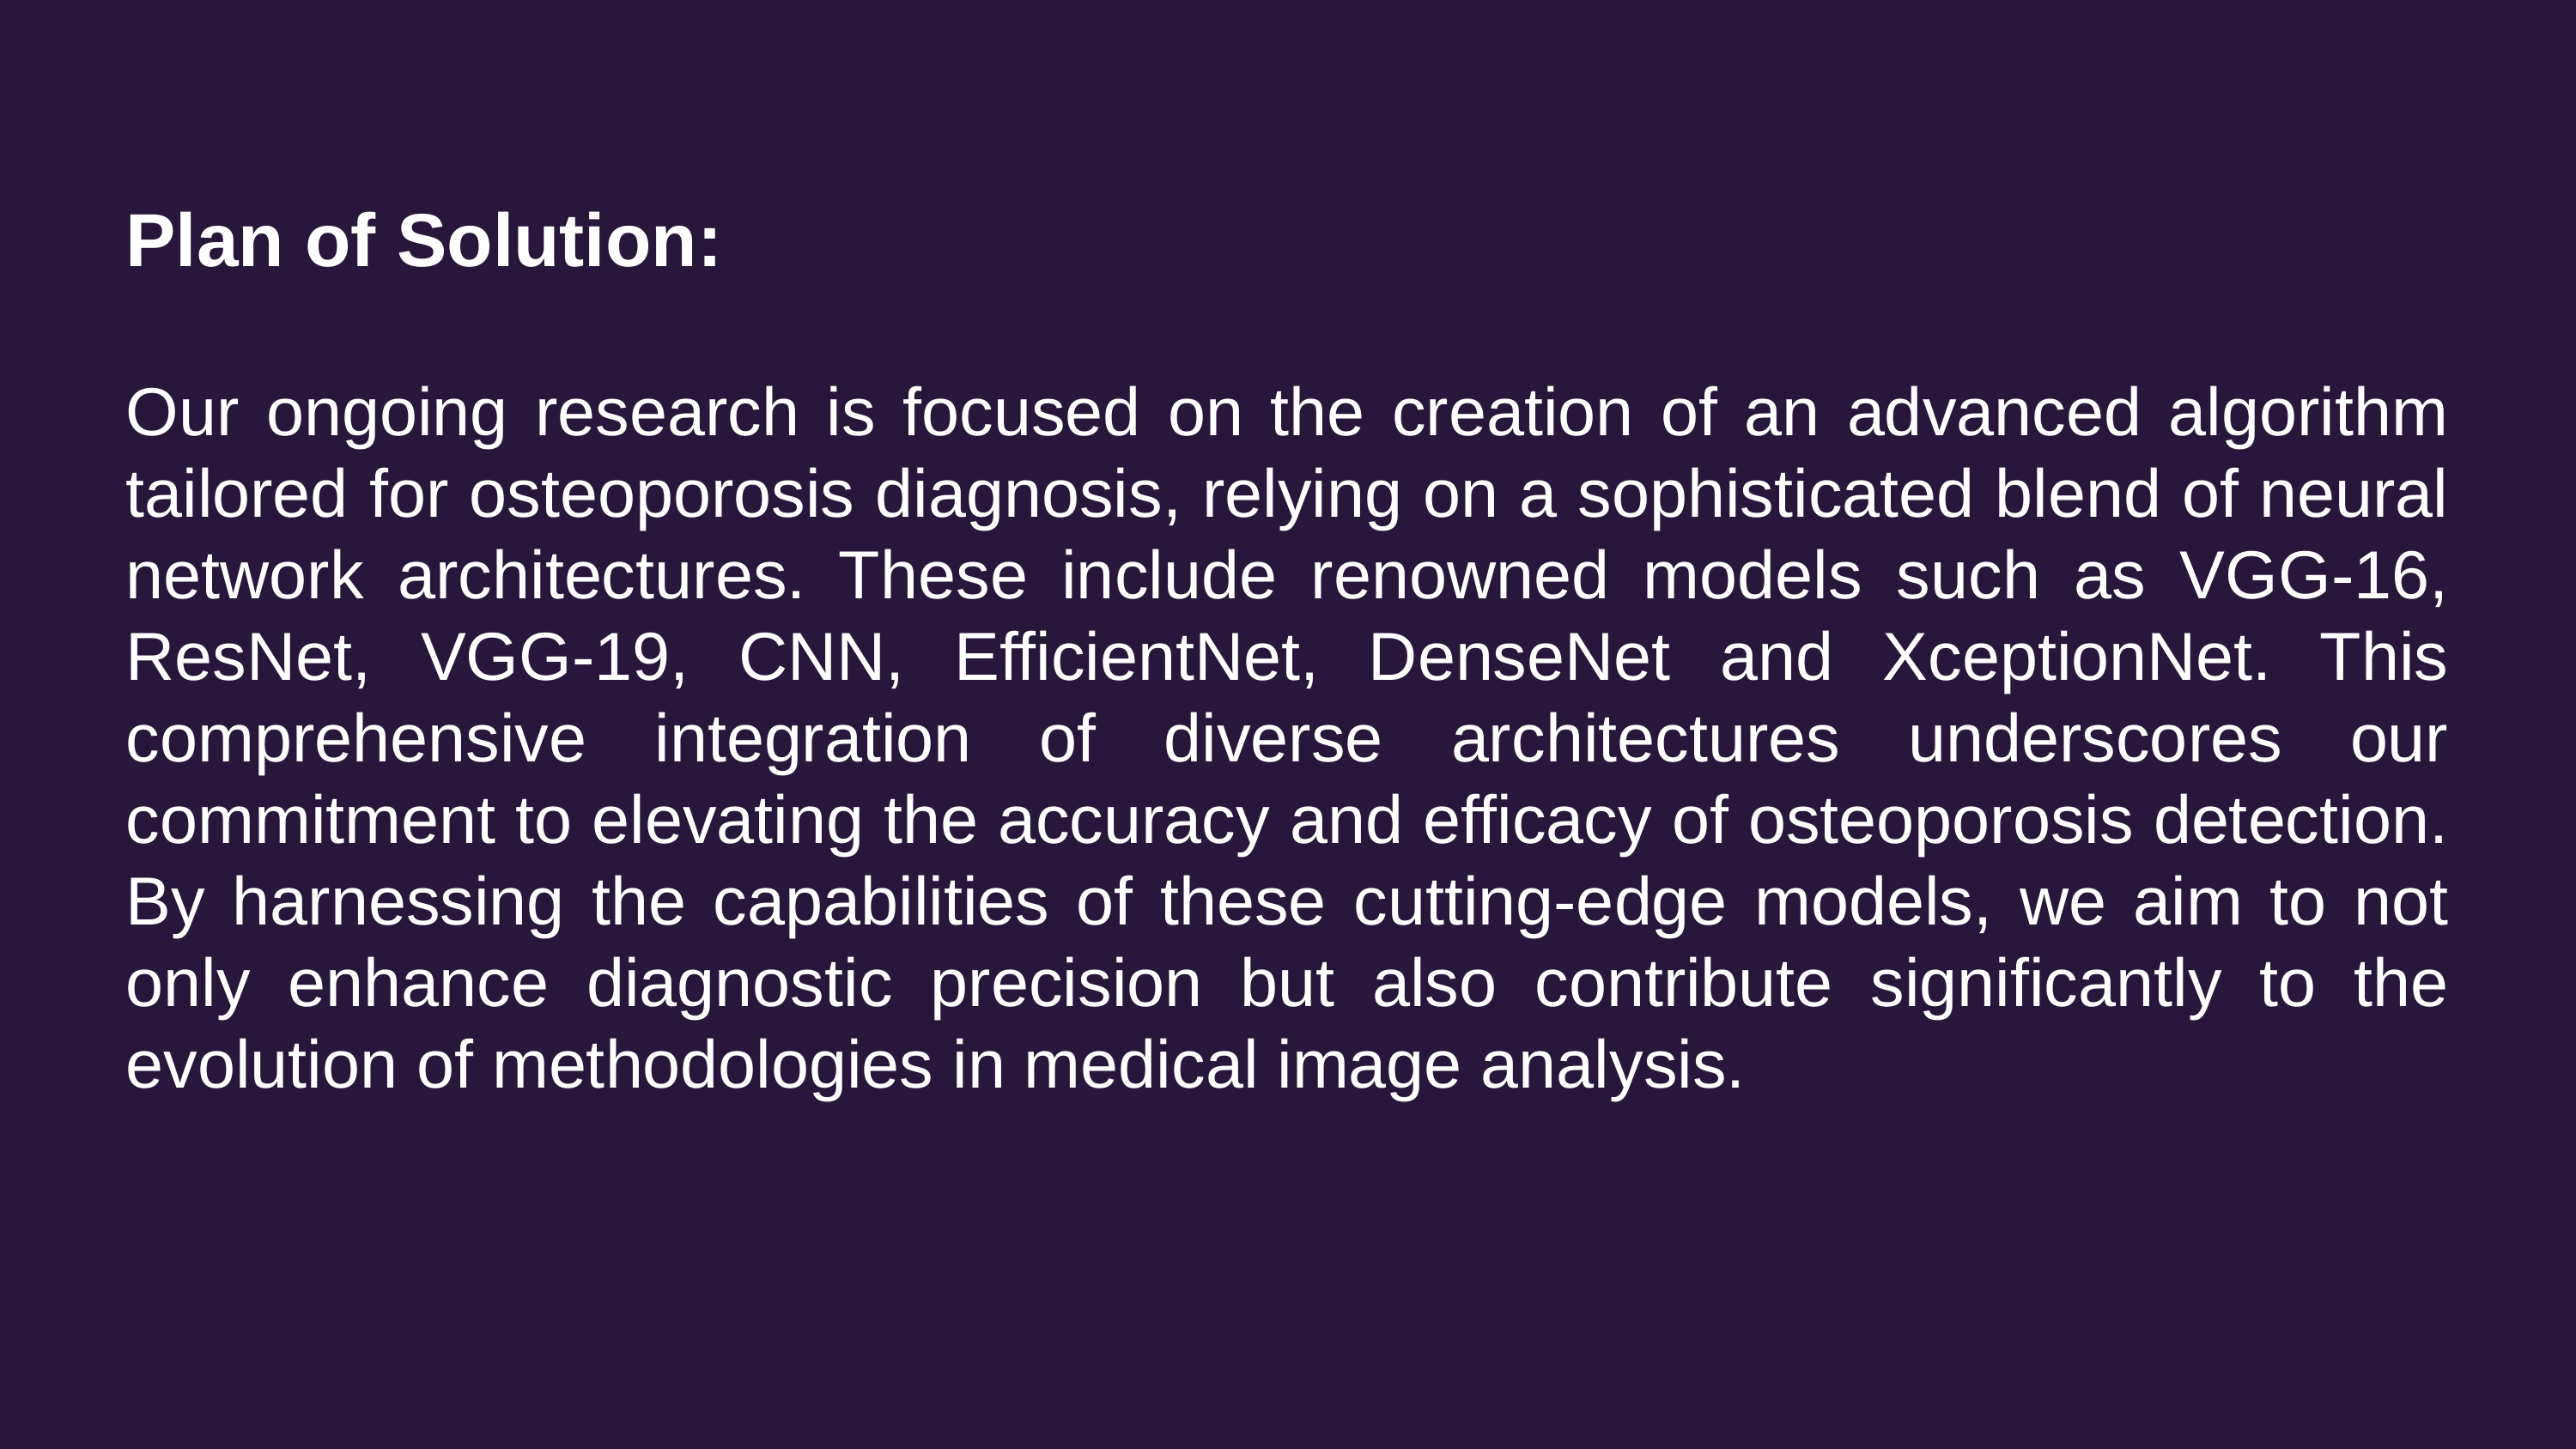

Plan of Solution:

Our ongoing research is focused on the creation of an advanced algorithm tailored for osteoporosis diagnosis, relying on a sophisticated blend of neural network architectures. These include renowned models such as VGG-16, ResNet, VGG-19, CNN, EfficientNet, DenseNet and XceptionNet. This comprehensive integration of diverse architectures underscores our commitment to elevating the accuracy and efficacy of osteoporosis detection. By harnessing the capabilities of these cutting-edge models, we aim to not only enhance diagnostic precision but also contribute significantly to the evolution of methodologies in medical image analysis.